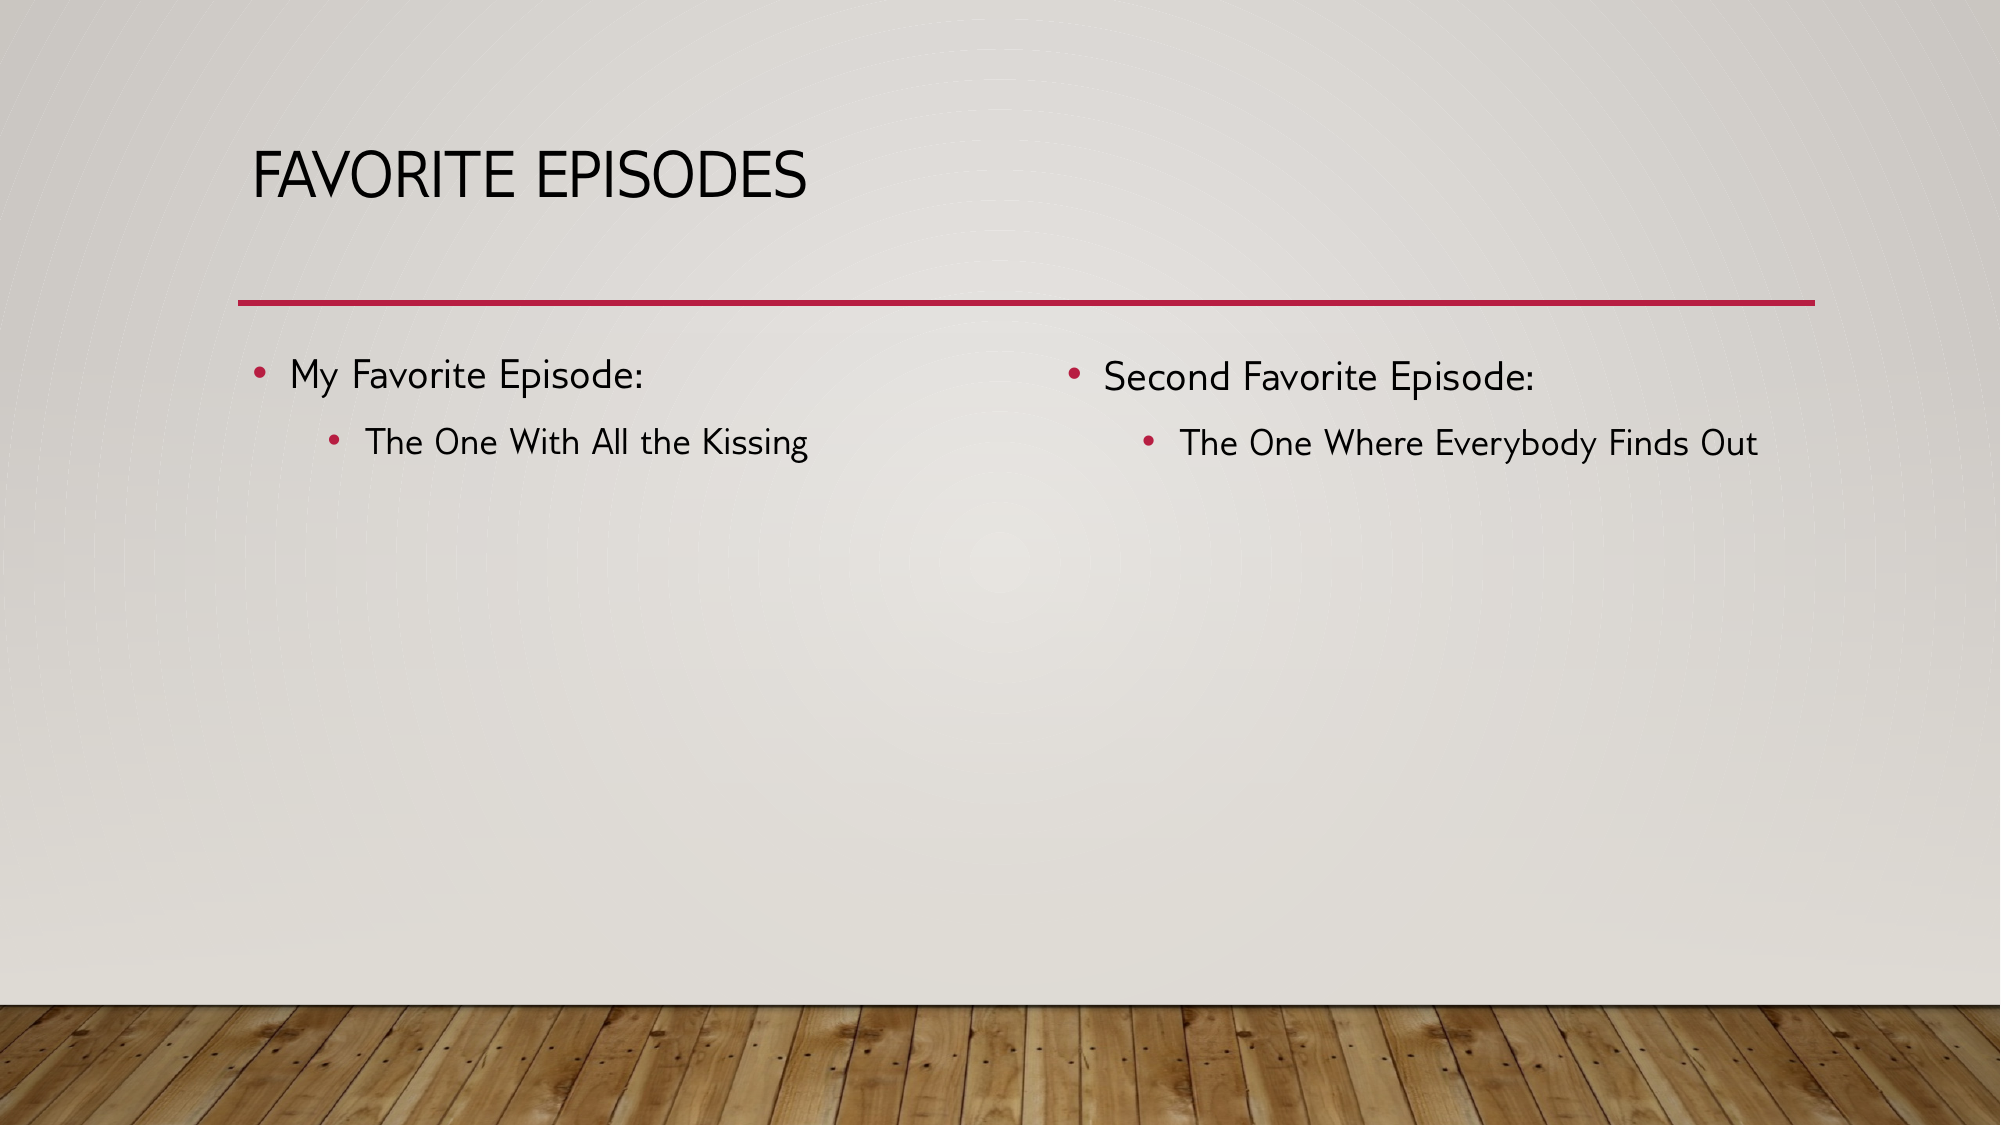

# Favorite Episodes
My Favorite Episode:
The One With All the Kissing

Second Favorite Episode:
The One Where Everybody Finds Out